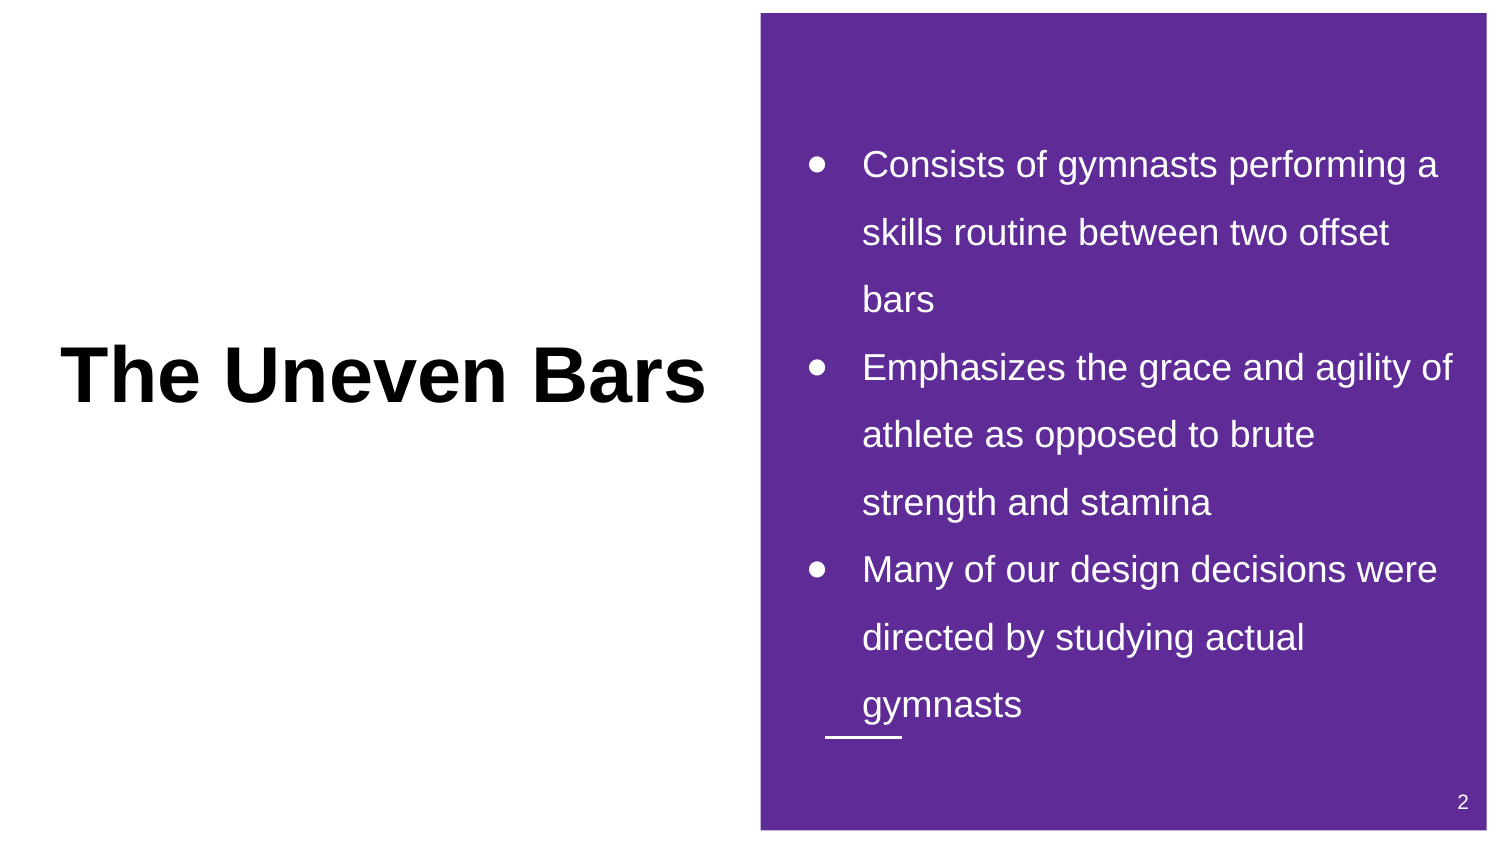

Consists of gymnasts performing a skills routine between two offset bars
Emphasizes the grace and agility of athlete as opposed to brute strength and stamina
Many of our design decisions were directed by studying actual gymnasts
# The Uneven Bars
2